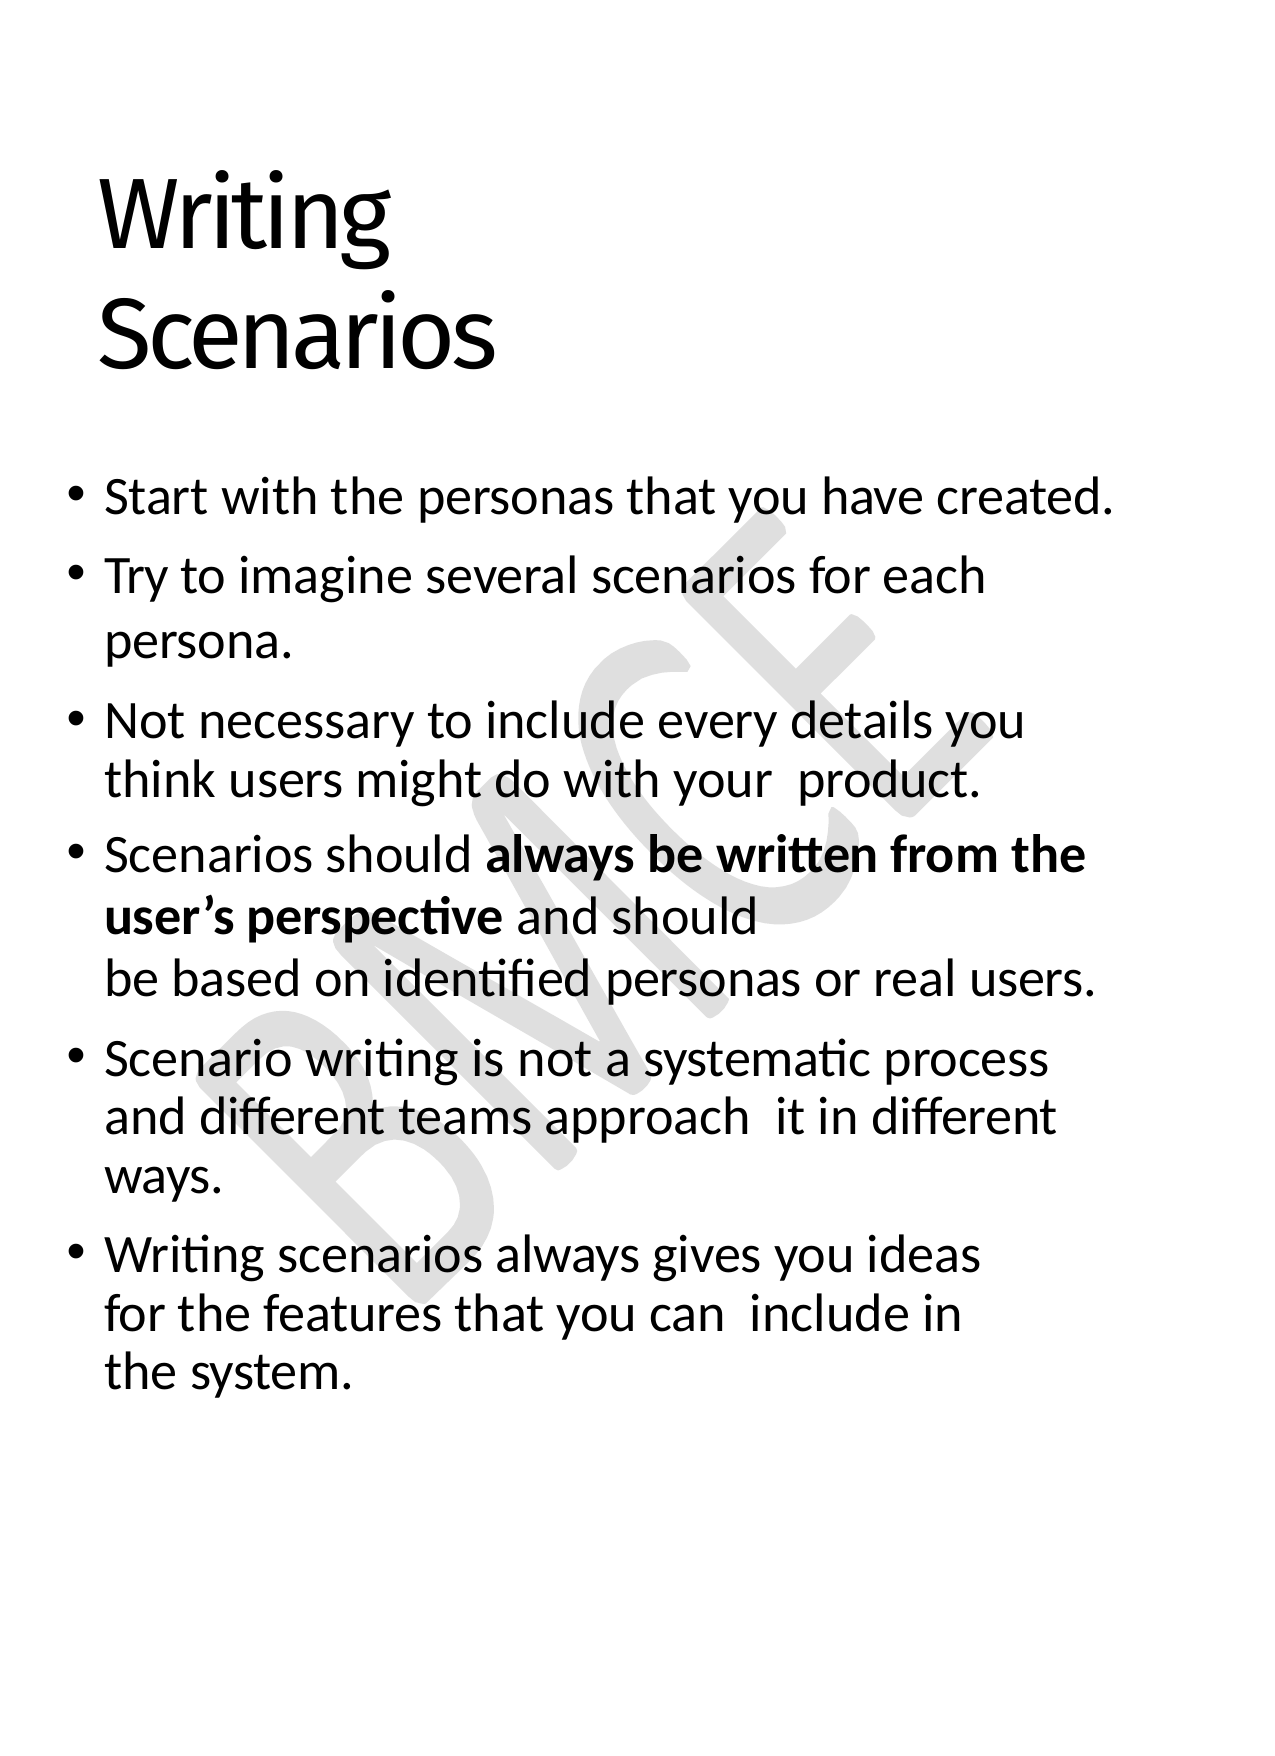

# Writing Scenarios
Start with the personas that you have created.
Try to imagine several scenarios for each persona.
Not necessary to include every details you think users might do with your  product.
Scenarios should always be written from the user’s perspective and should
be based on identified personas or real users.
Scenario writing is not a systematic process and different teams approach  it in different ways.
Writing scenarios always gives you ideas for the features that you can  include in the system.